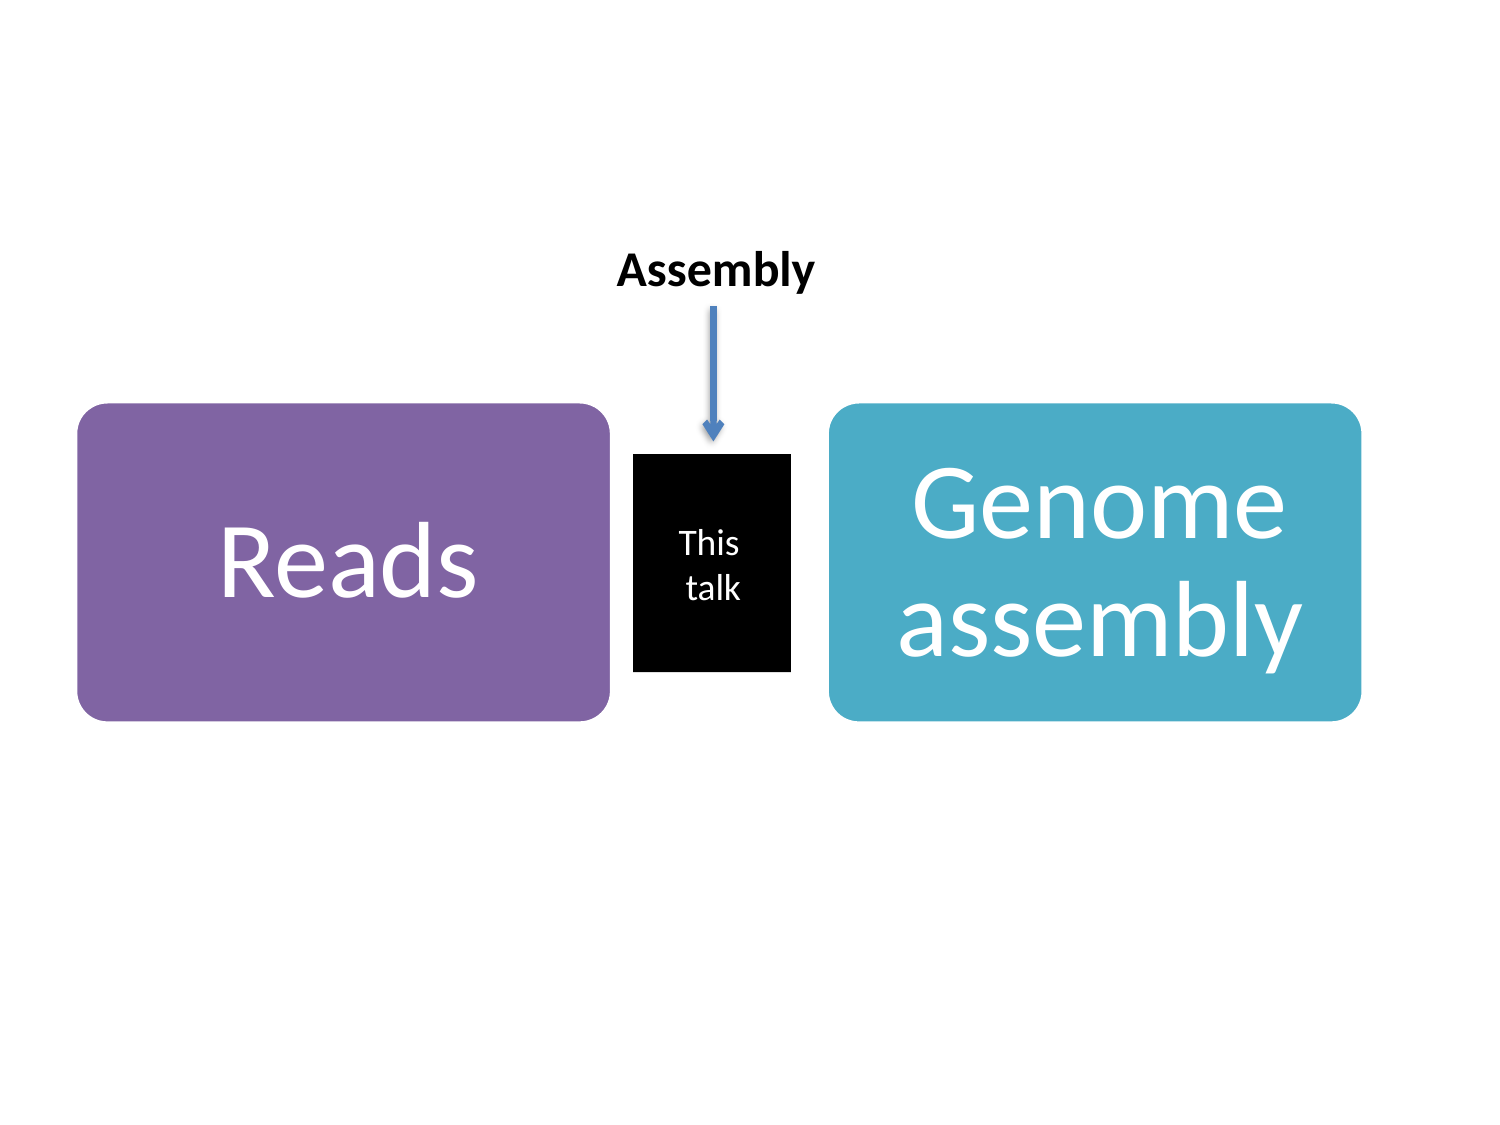

#
Reads

Genome assembly
Assembly

This
talk